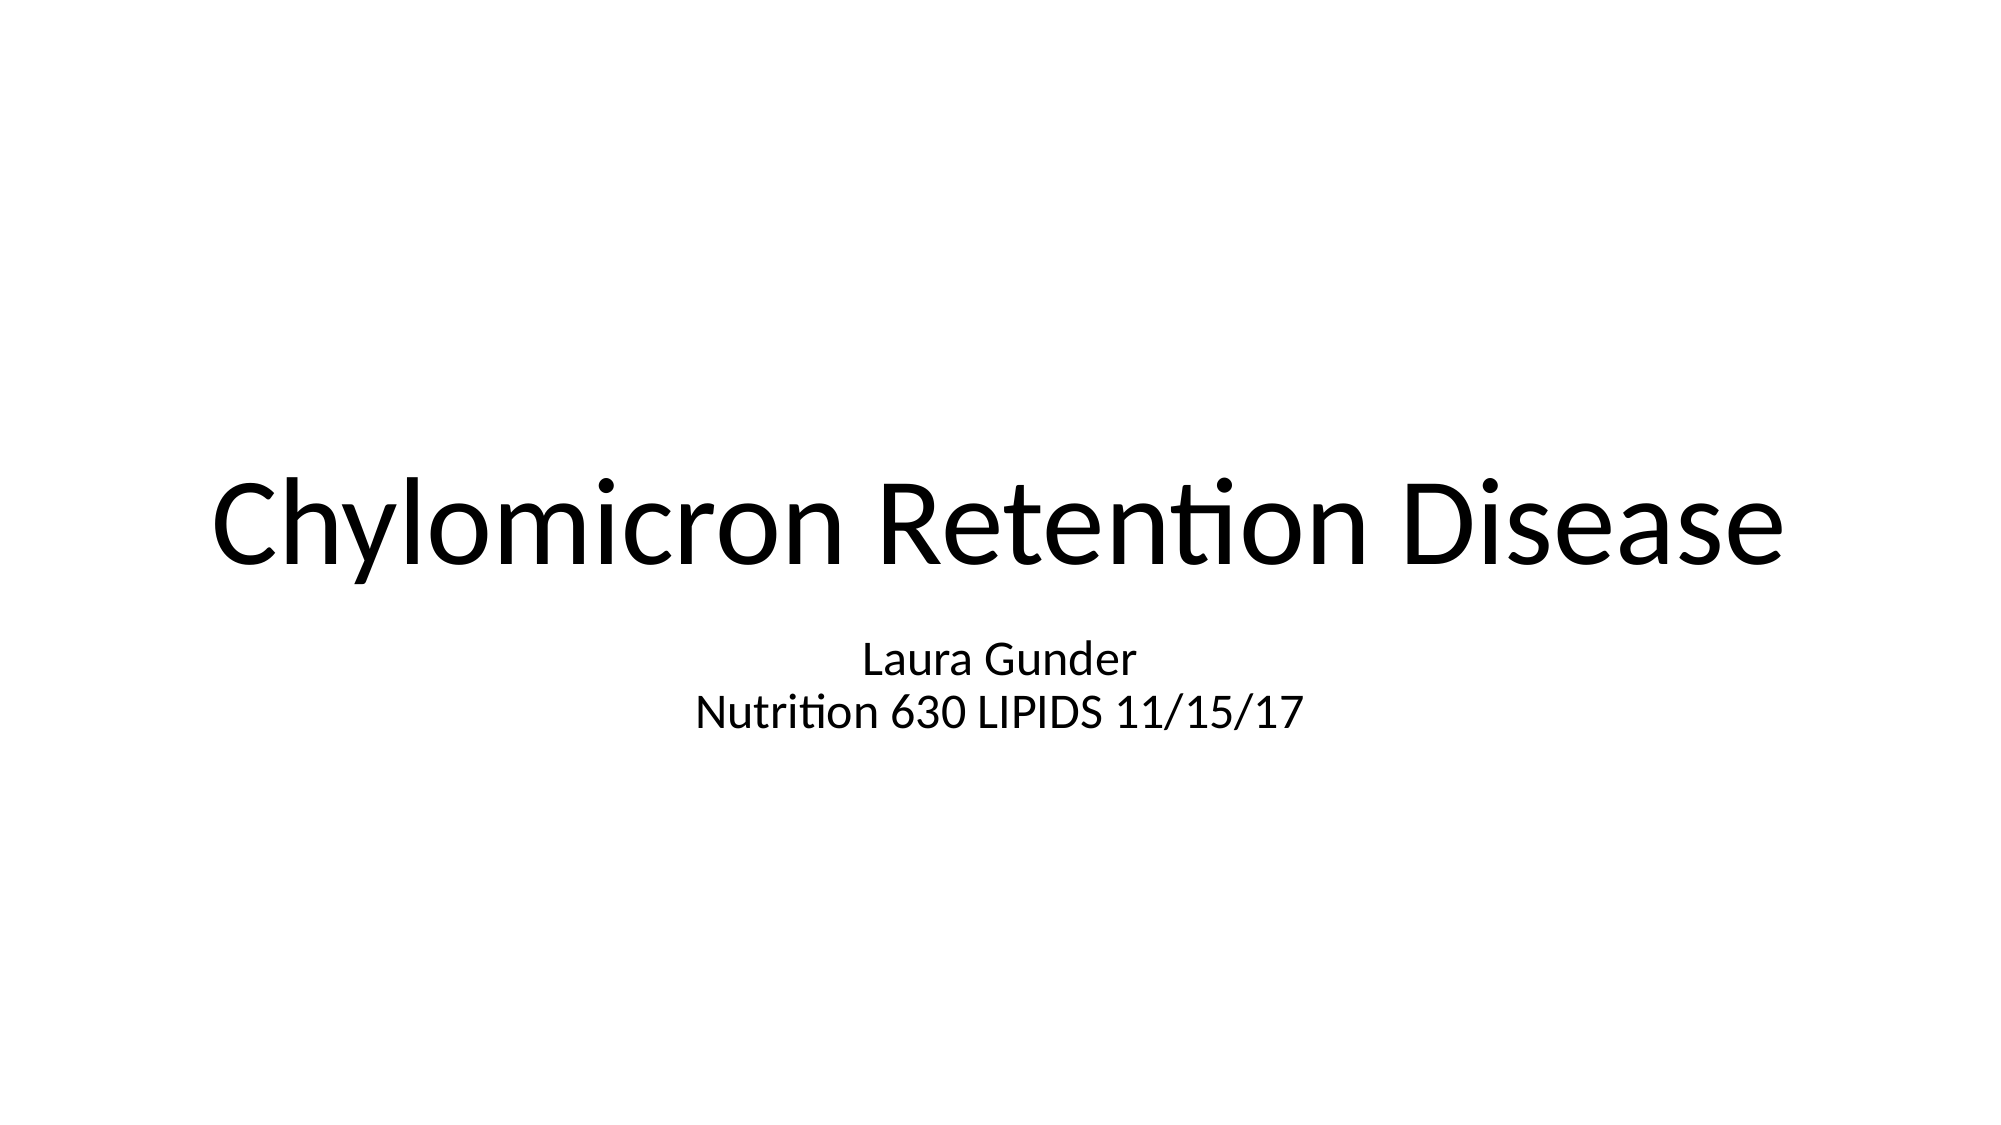

# Chylomicron Retention Disease
Laura Gunder
Nutrition 630 LIPIDS 11/15/17